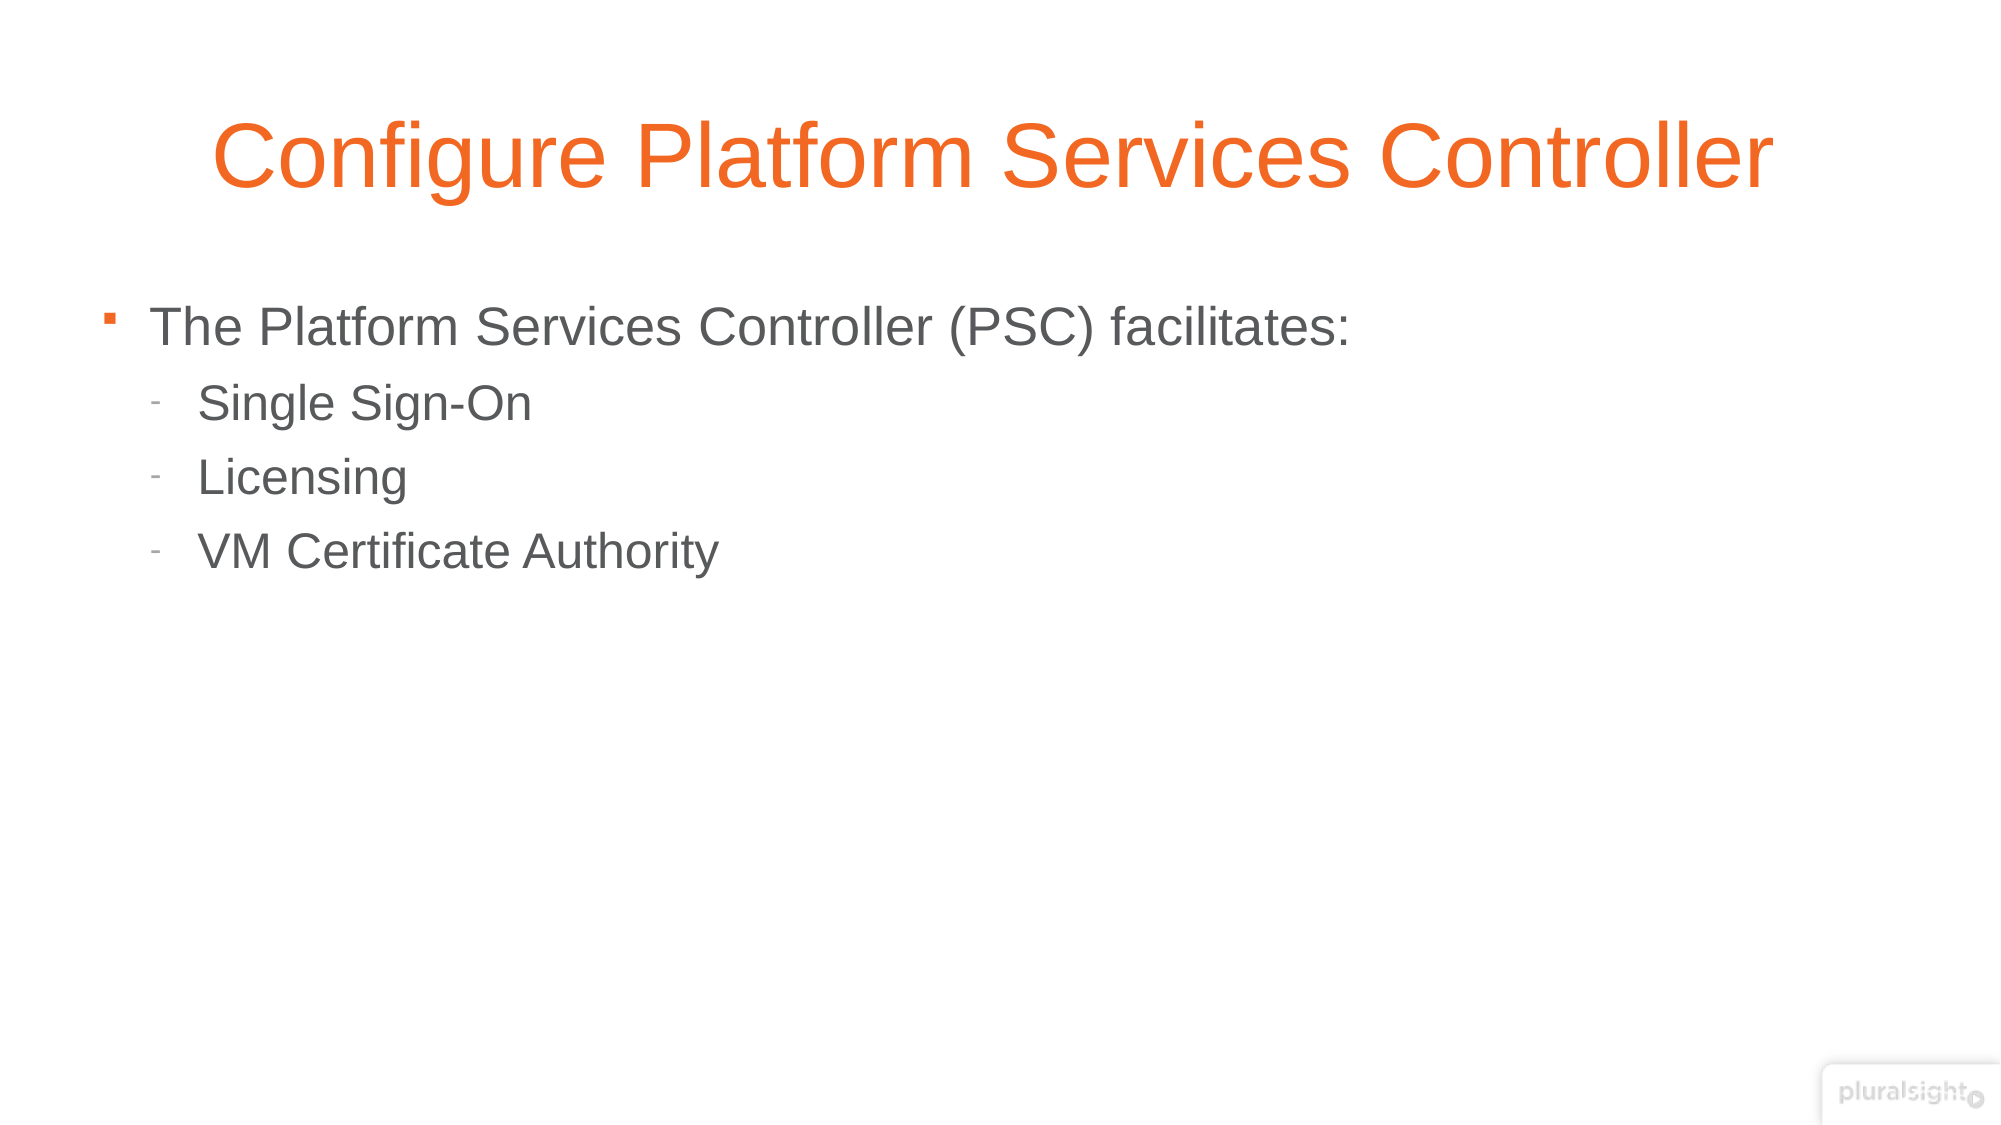

# Configure Platform Services Controller
The Platform Services Controller (PSC) facilitates:
Single Sign-On
Licensing
VM Certificate Authority